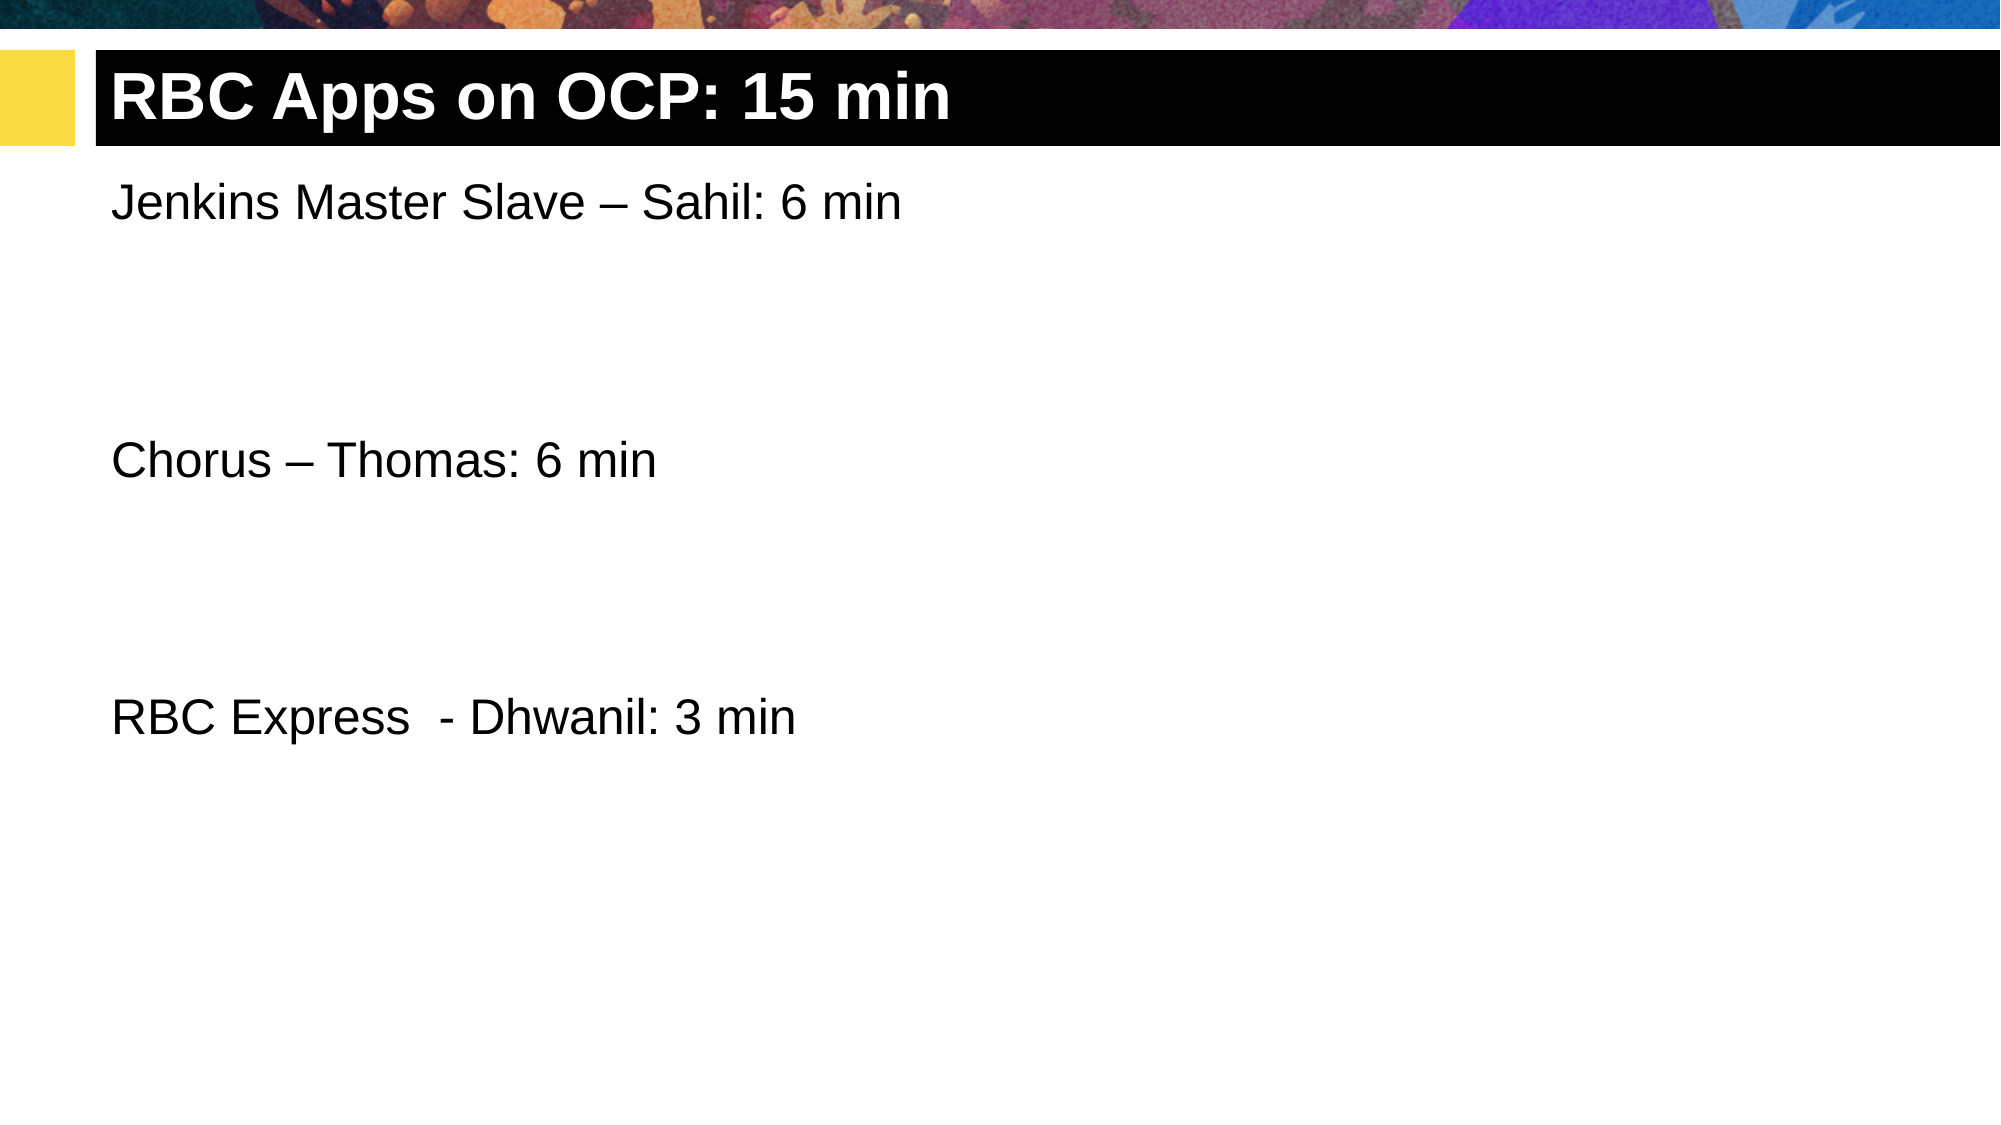

# RBC Apps on OCP: 15 min
Jenkins Master Slave – Sahil: 6 min

Chorus – Thomas: 6 min

RBC Express  - Dhwanil: 3 min